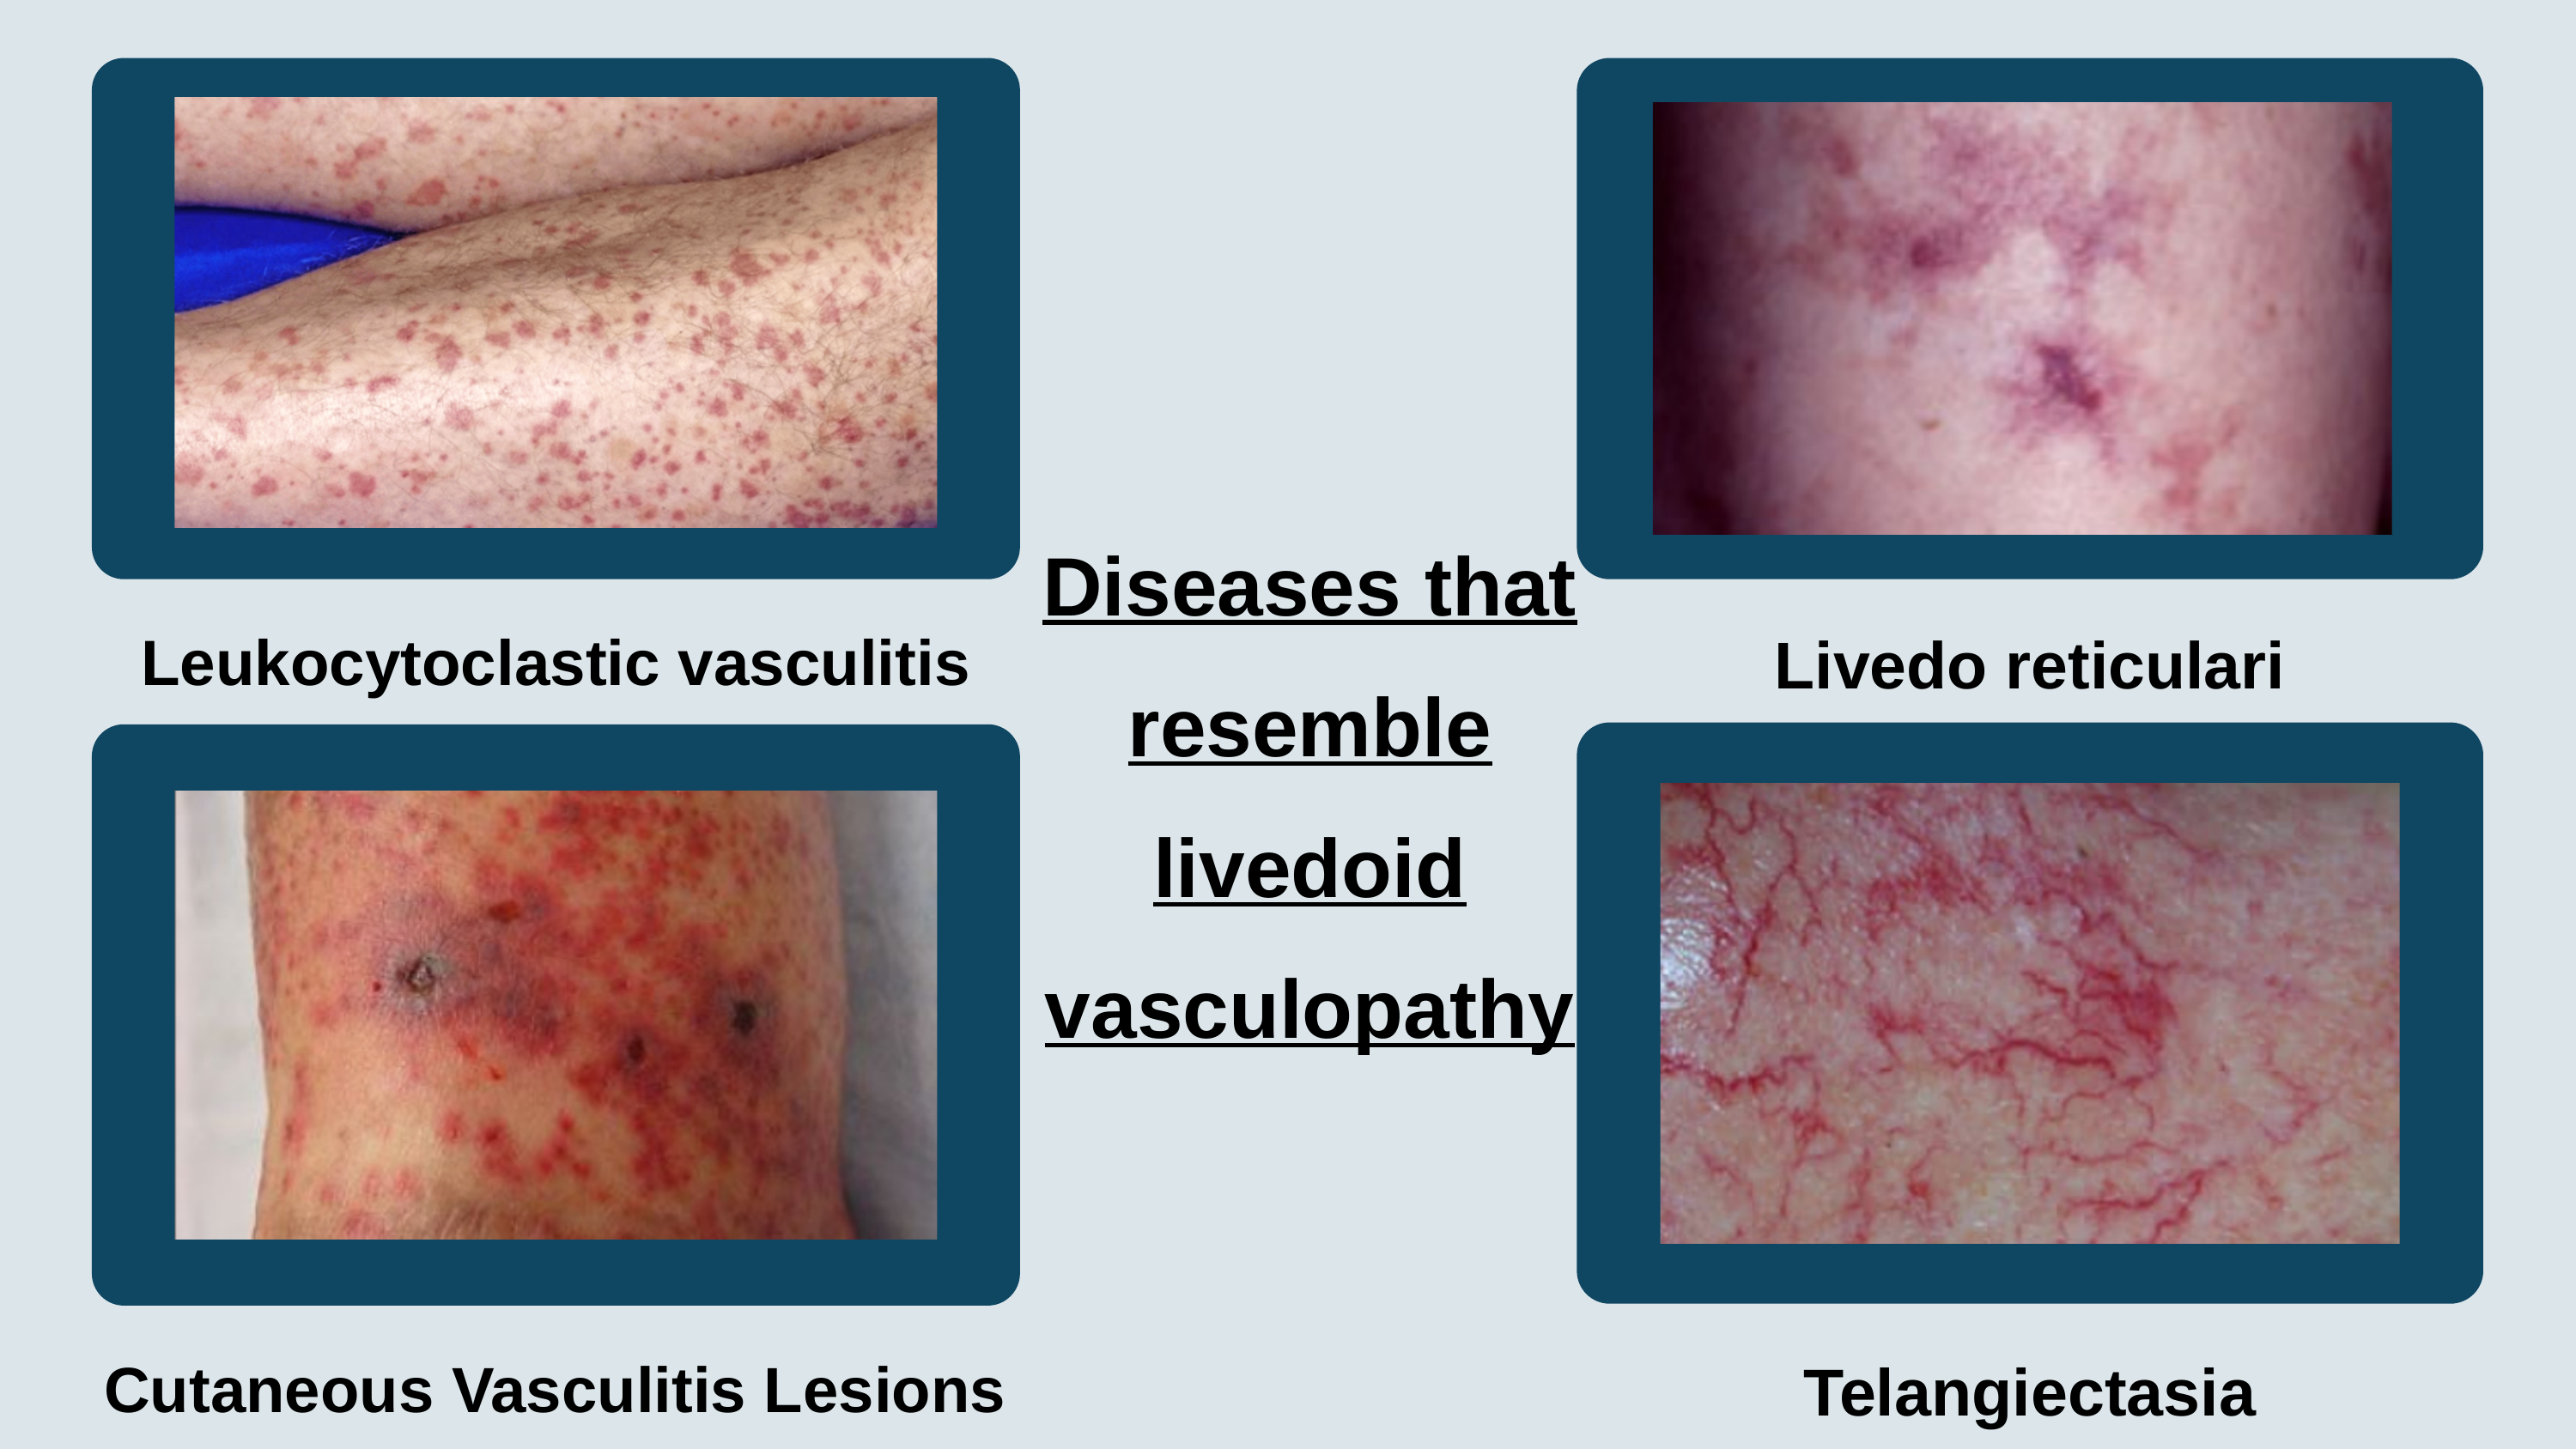

Diseases that resemble livedoid vasculopathy
Leukocytoclastic vasculitis
Livedo reticulari

Cutaneous Vasculitis Lesions
Telangiectasia